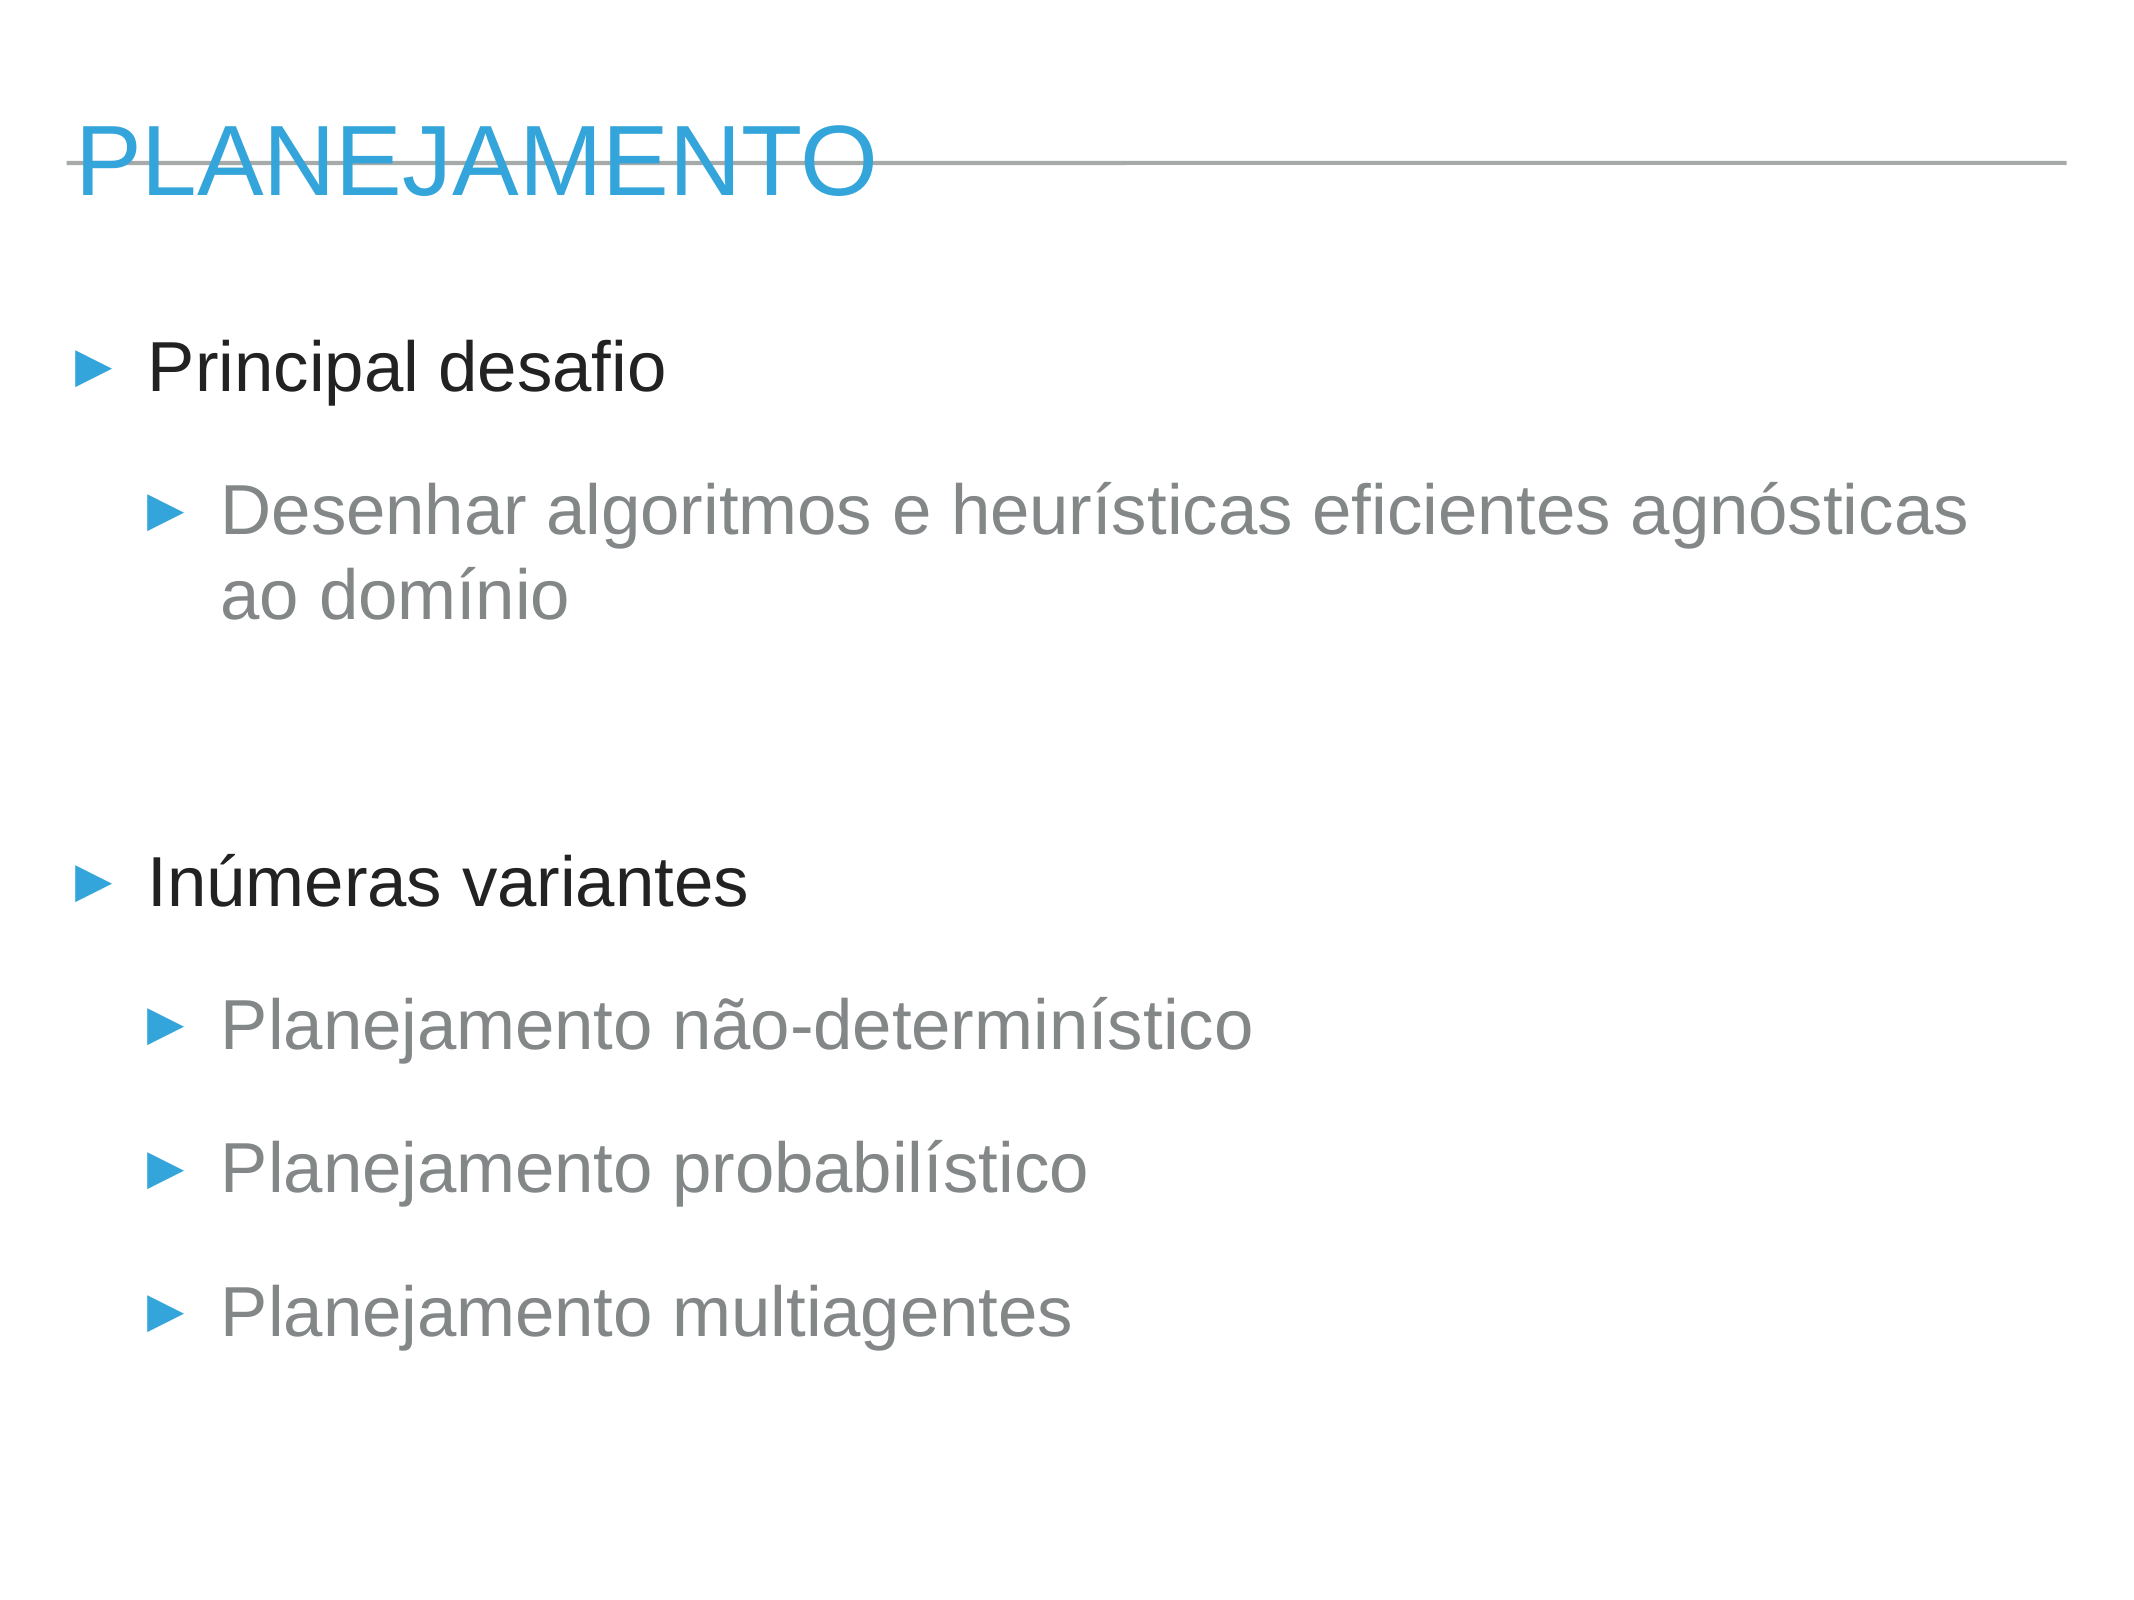

planejamento
Principal desafio
Desenhar algoritmos e heurísticas eficientes agnósticas ao domínio

Inúmeras variantes
Planejamento não-determinístico
Planejamento probabilístico
Planejamento multiagentes